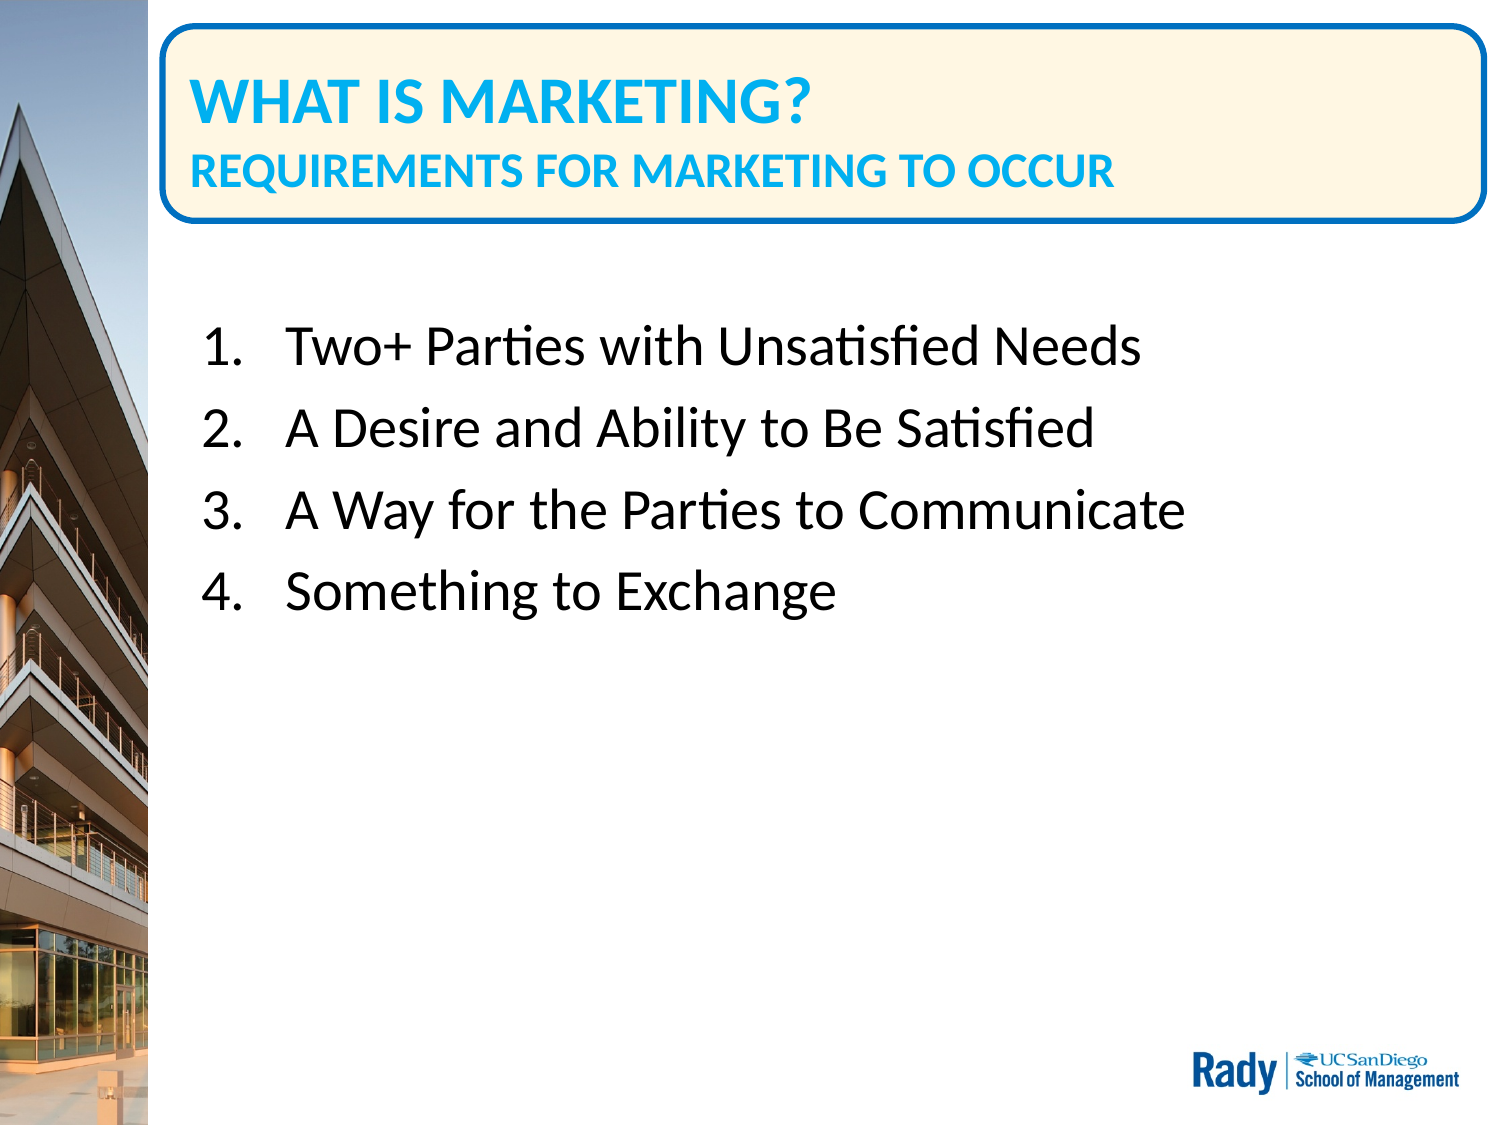

# WHAT IS MARKETING? REQUIREMENTS FOR MARKETING TO OCCUR
Two+ Parties with Unsatisfied Needs
A Desire and Ability to Be Satisfied
A Way for the Parties to Communicate
Something to Exchange